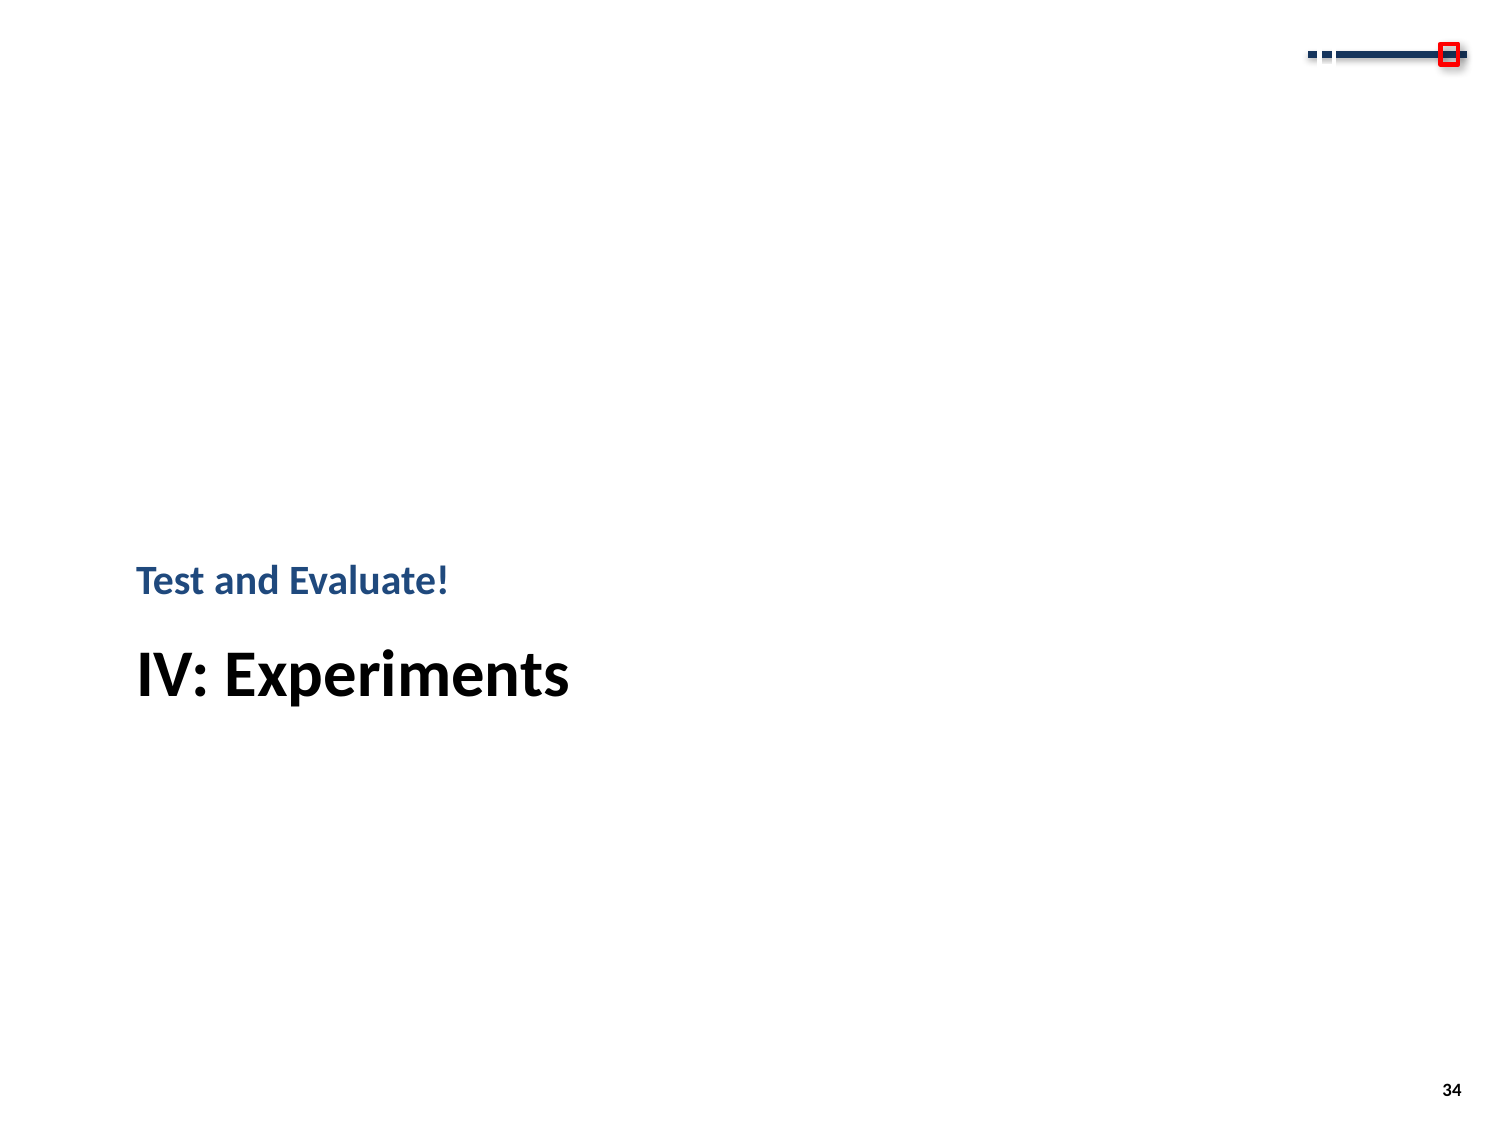

Test and Evaluate!
# IV: Experiments

34